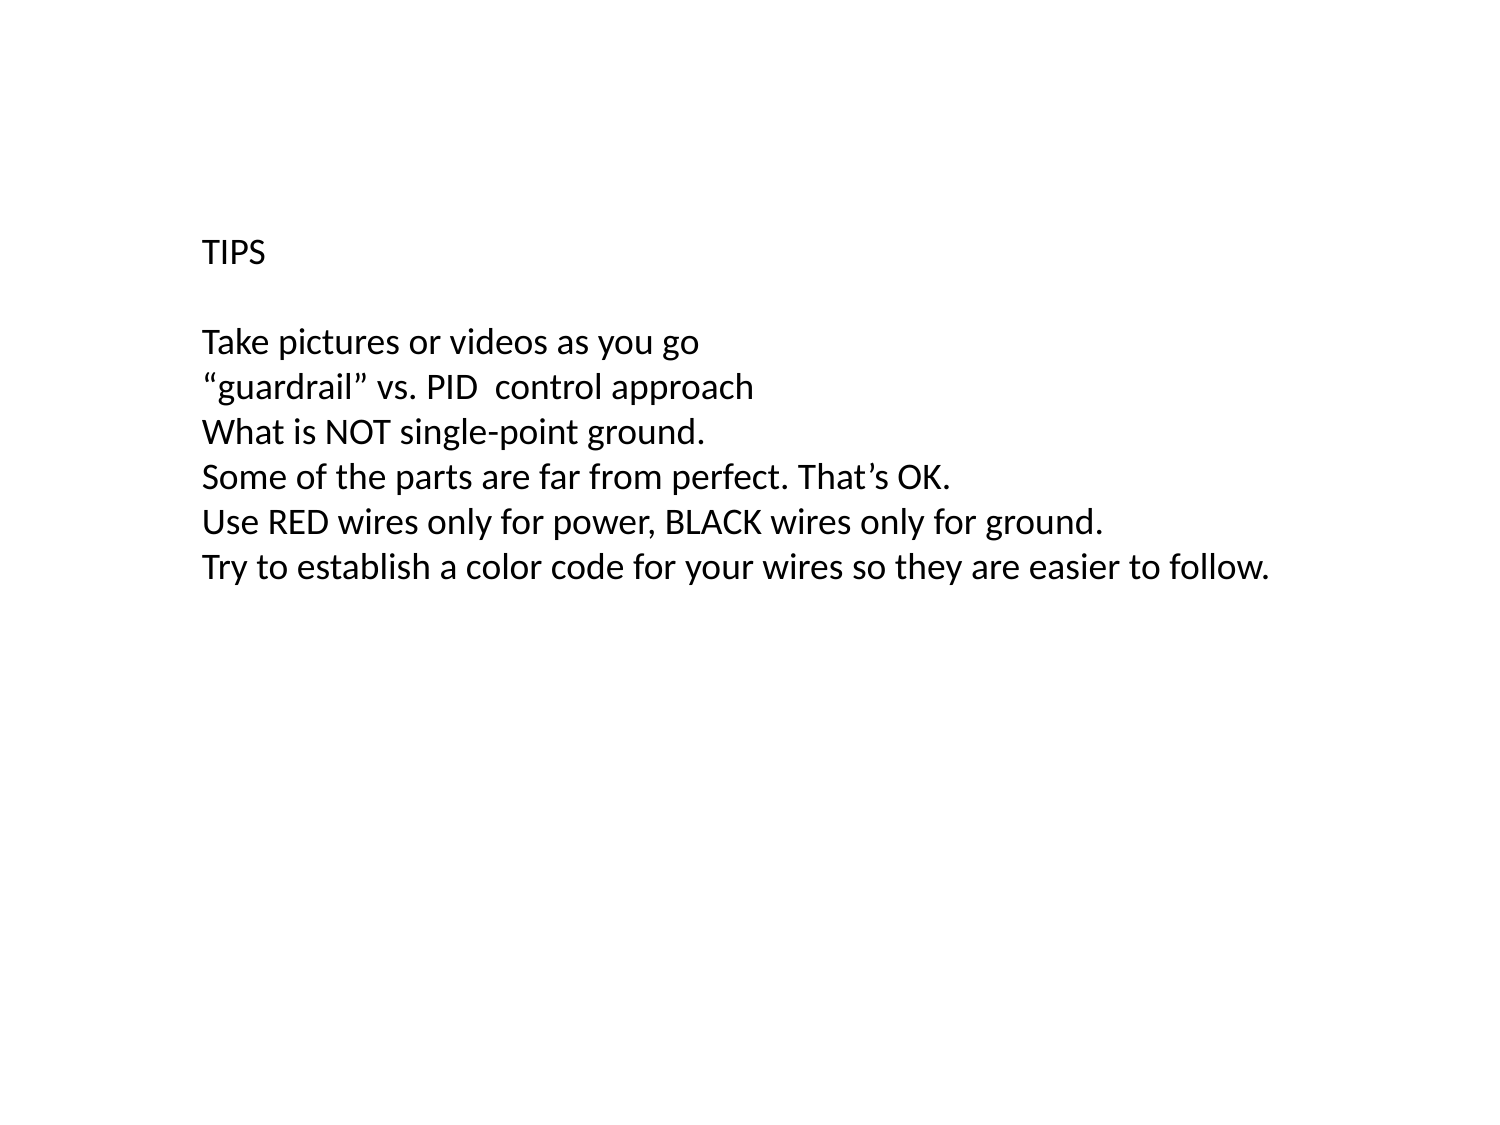

TIPS

Take pictures or videos as you go
“guardrail” vs. PID  control approach
What is NOT single-point ground.
Some of the parts are far from perfect. That’s OK.
Use RED wires only for power, BLACK wires only for ground.
Try to establish a color code for your wires so they are easier to follow.